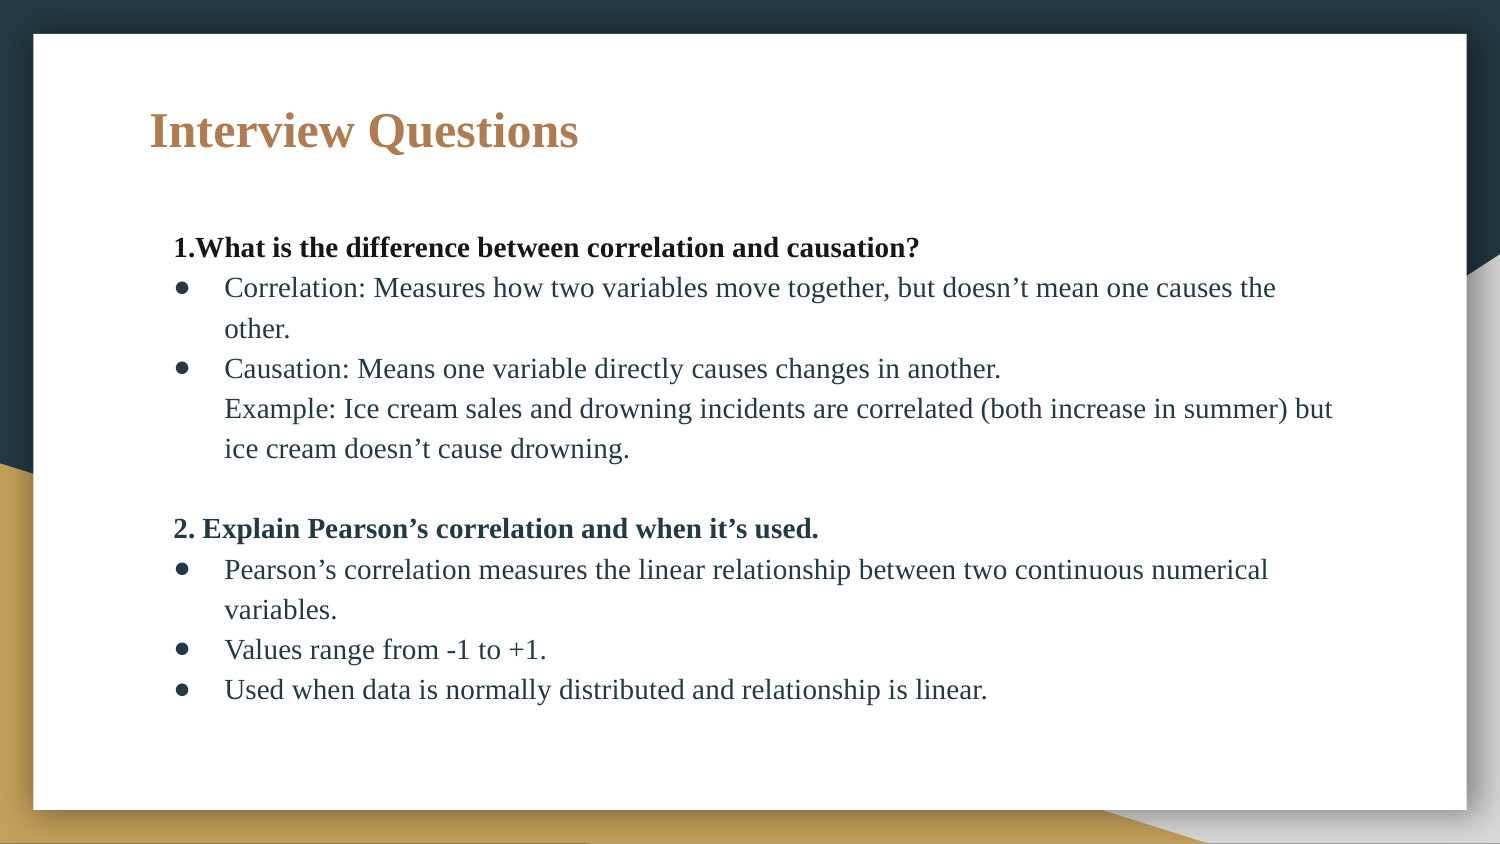

# Interview Questions
1.What is the difference between correlation and causation?
Correlation: Measures how two variables move together, but doesn’t mean one causes the other.
Causation: Means one variable directly causes changes in another.
Example: Ice cream sales and drowning incidents are correlated (both increase in summer) but ice cream doesn’t cause drowning.

2. Explain Pearson’s correlation and when it’s used.
Pearson’s correlation measures the linear relationship between two continuous numerical variables.
Values range from -1 to +1.
Used when data is normally distributed and relationship is linear.